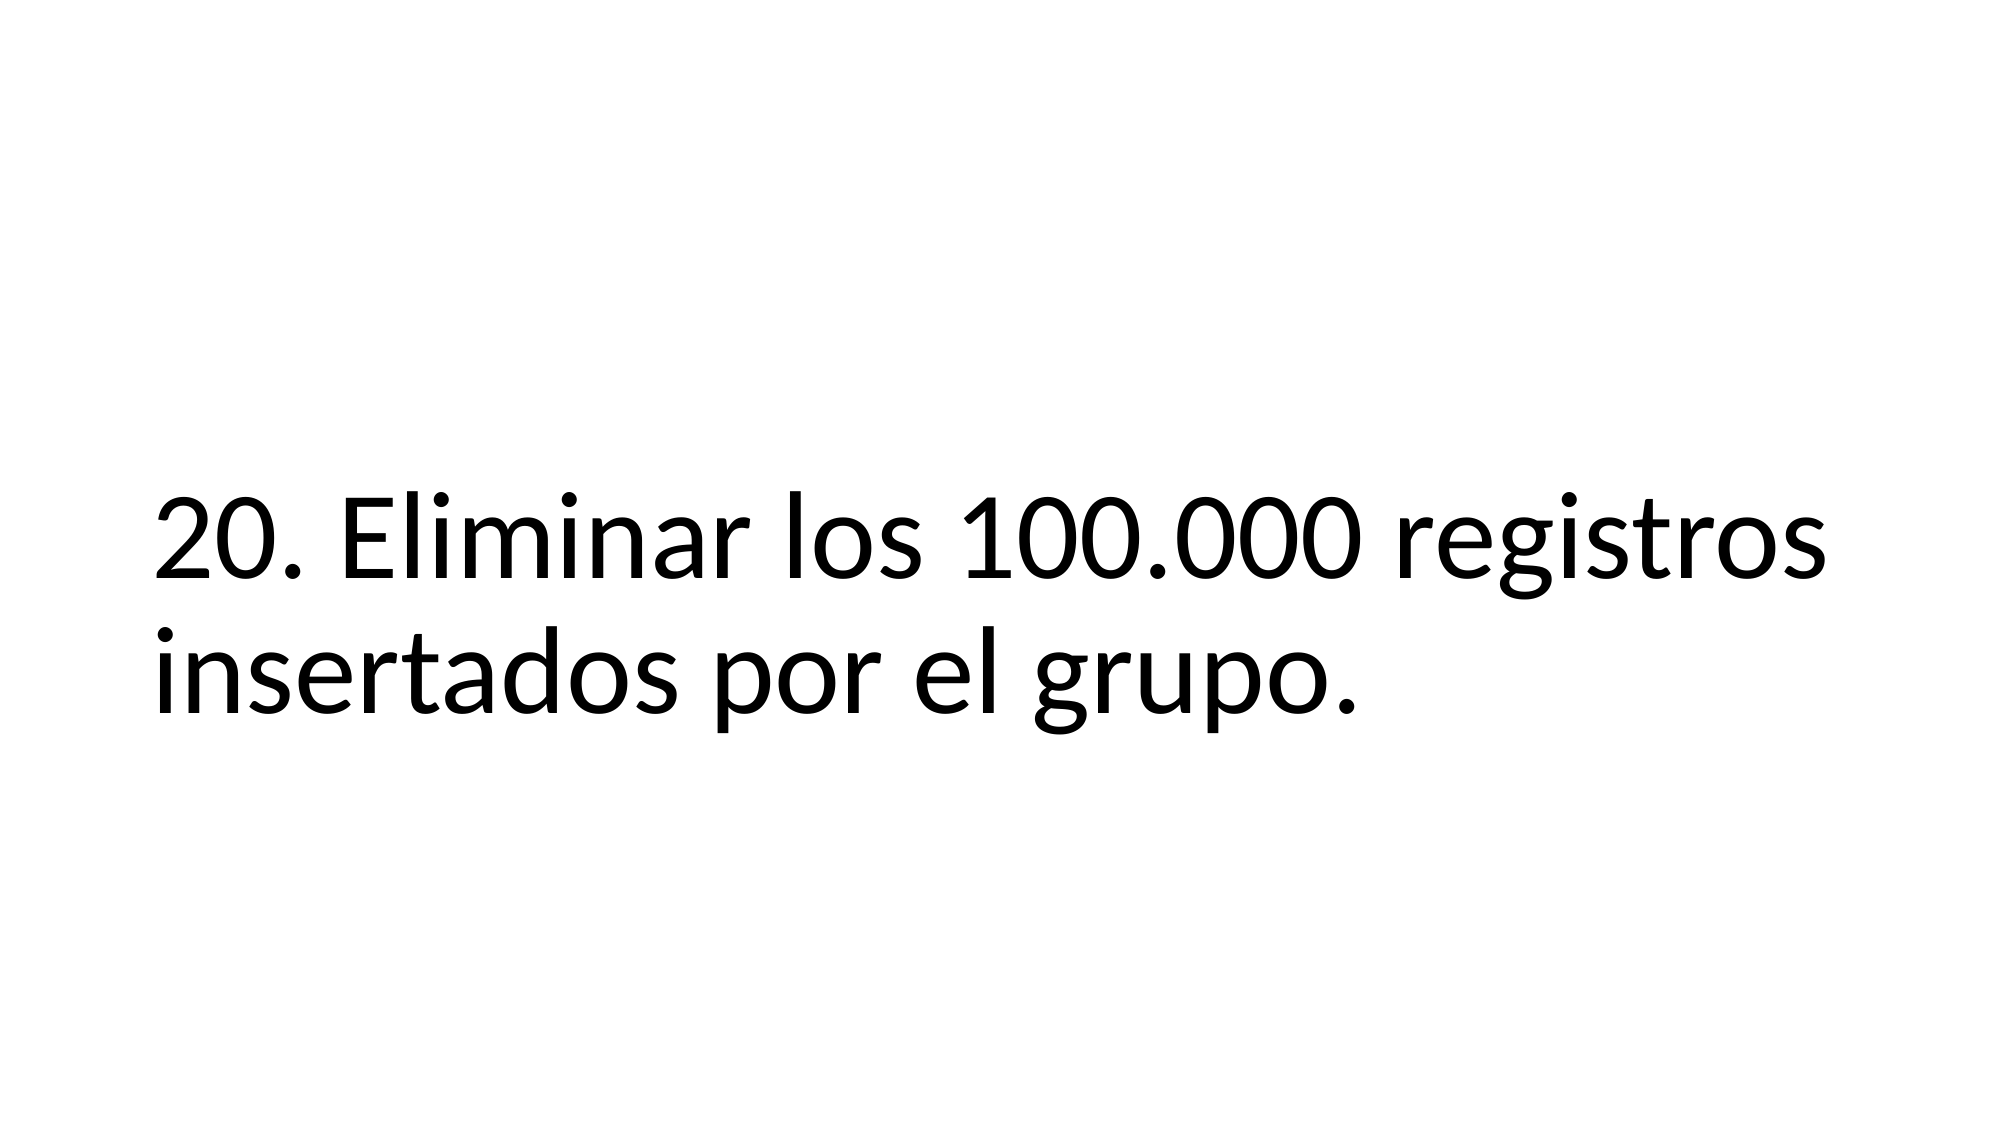

# 20. Eliminar los 100.000 registros insertados por el grupo.